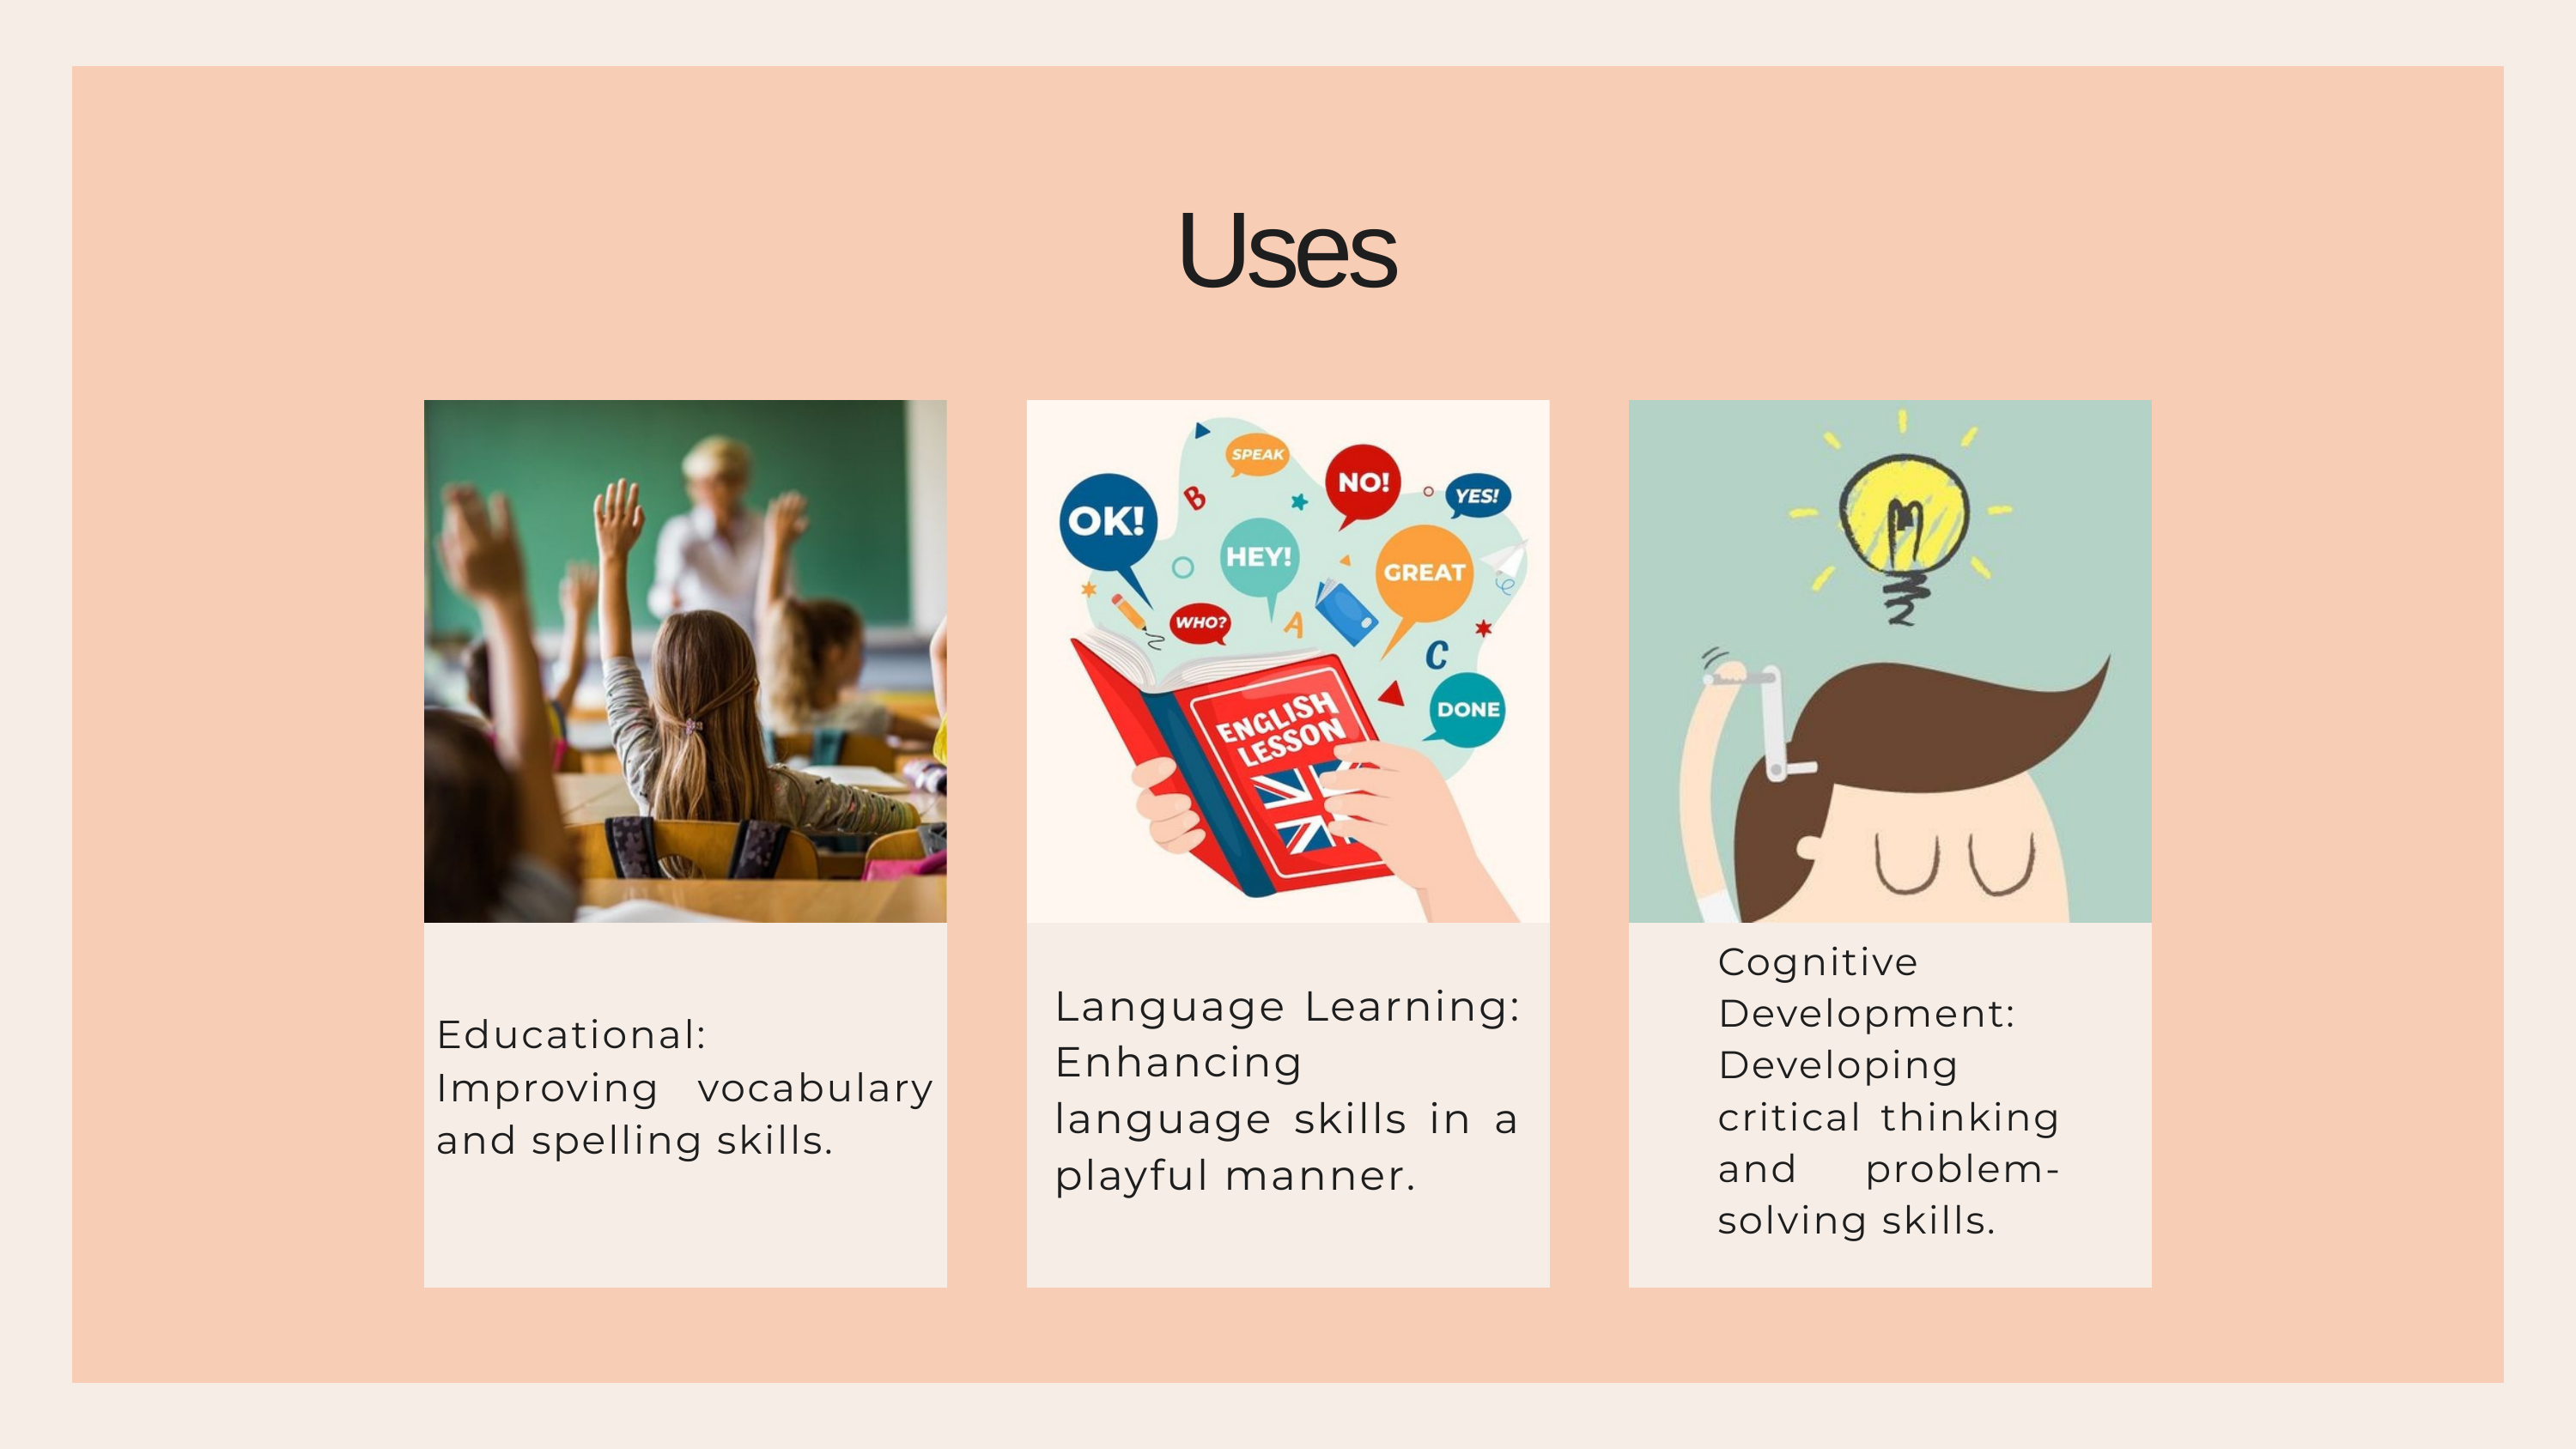

Uses

Cognitive Development: Developing critical thinking and problem-solving skills.
Language Learning: Enhancing language skills in a playful manner.
Educational: Improving vocabulary and spelling skills.